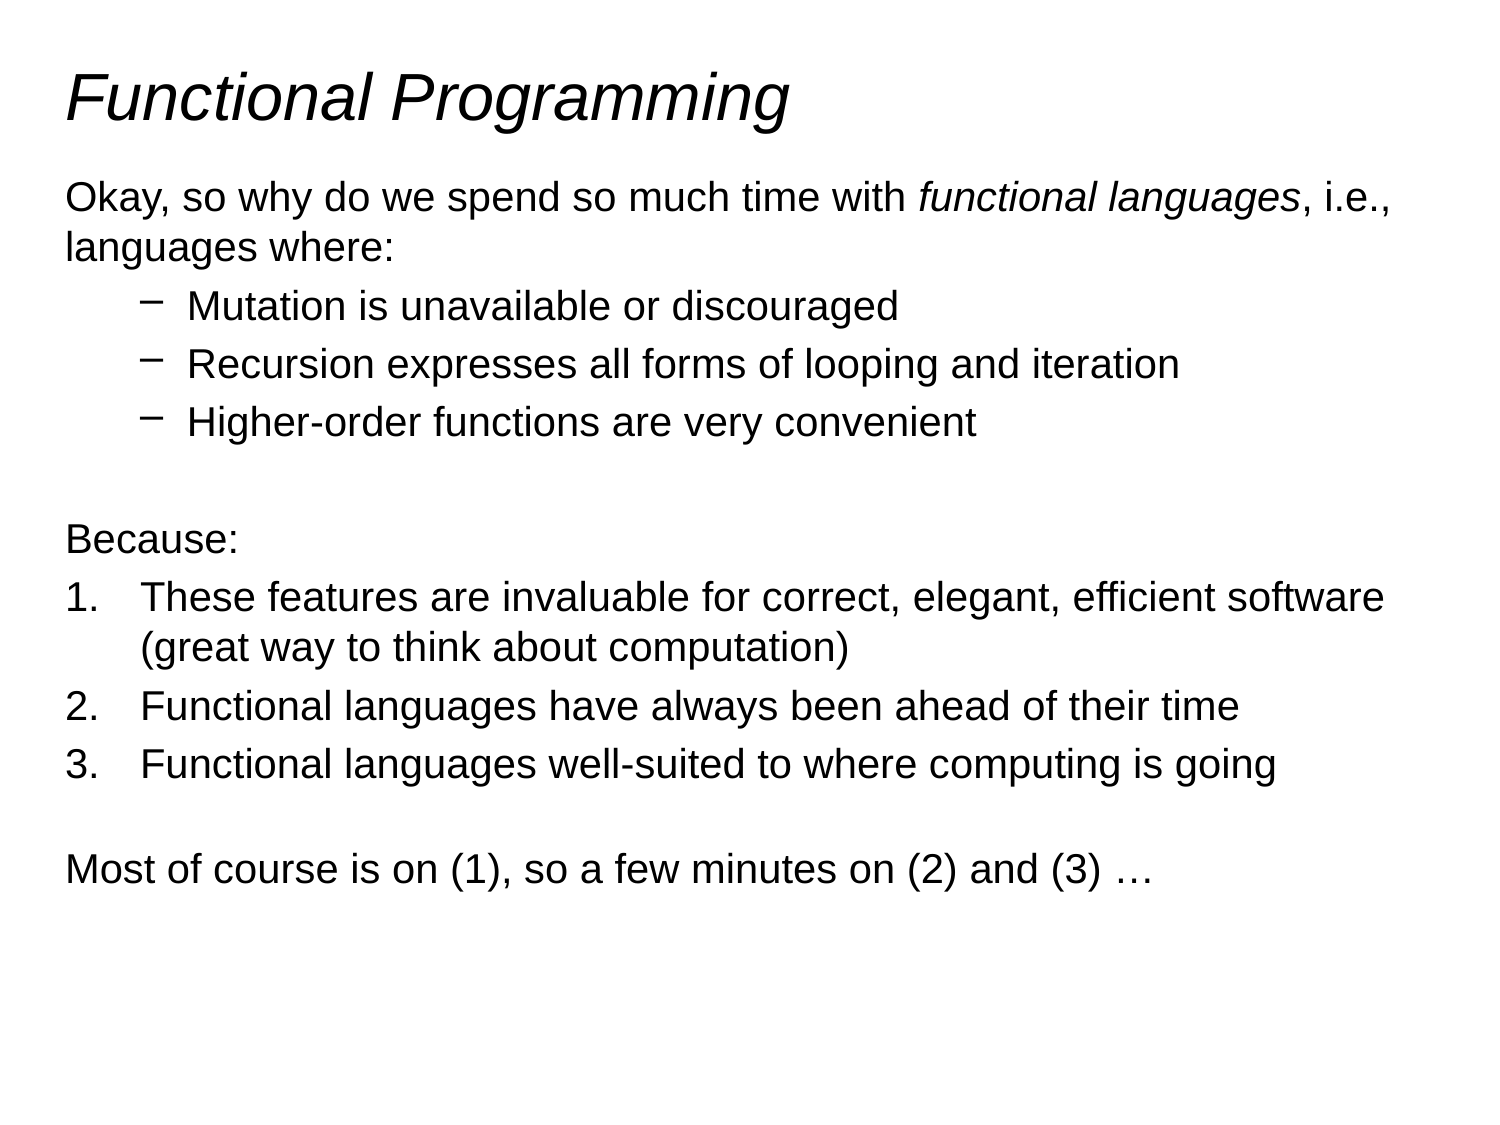

# Functional Programming
Okay, so why do we spend so much time with functional languages, i.e., languages where:
Mutation is unavailable or discouraged
Recursion expresses all forms of looping and iteration
Higher-order functions are very convenient

Because:
These features are invaluable for correct, elegant, efficient software (great way to think about computation)
Functional languages have always been ahead of their time
Functional languages well-suited to where computing is going

Most of course is on (1), so a few minutes on (2) and (3) …